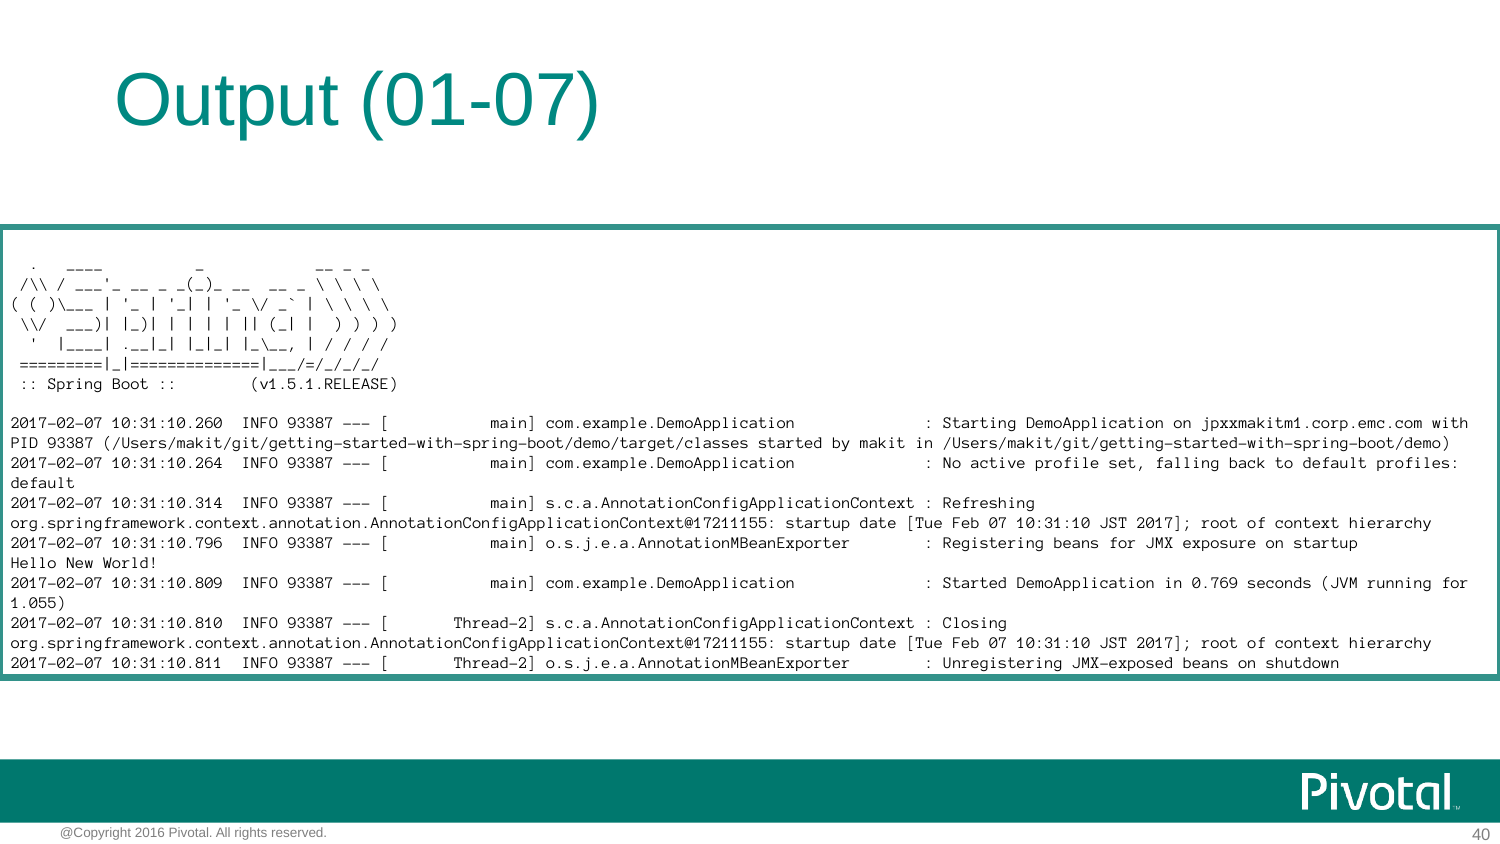

# Output (01-07)

  .   ____          _            __ _ _
 /\\ / ___'_ __ _ _(_)_ __  __ _ \ \ \ \
( ( )\___ | '_ | '_| | '_ \/ _` | \ \ \ \
 \\/  ___)| |_)| | | | | || (_| |  ) ) ) )
  '  |____| .__|_| |_|_| |_\__, | / / / /
 =========|_|==============|___/=/_/_/_/
 :: Spring Boot ::        (v1.5.1.RELEASE)

2017-02-07 10:31:10.260  INFO 93387 --- [           main] com.example.DemoApplication              : Starting DemoApplication on jpxxmakitm1.corp.emc.com with PID 93387 (/Users/makit/git/getting-started-with-spring-boot/demo/target/classes started by makit in /Users/makit/git/getting-started-with-spring-boot/demo)
2017-02-07 10:31:10.264  INFO 93387 --- [           main] com.example.DemoApplication              : No active profile set, falling back to default profiles: default
2017-02-07 10:31:10.314  INFO 93387 --- [           main] s.c.a.AnnotationConfigApplicationContext : Refreshing org.springframework.context.annotation.AnnotationConfigApplicationContext@17211155: startup date [Tue Feb 07 10:31:10 JST 2017]; root of context hierarchy
2017-02-07 10:31:10.796  INFO 93387 --- [           main] o.s.j.e.a.AnnotationMBeanExporter        : Registering beans for JMX exposure on startup
Hello New World!
2017-02-07 10:31:10.809  INFO 93387 --- [           main] com.example.DemoApplication              : Started DemoApplication in 0.769 seconds (JVM running for 1.055)
2017-02-07 10:31:10.810  INFO 93387 --- [       Thread-2] s.c.a.AnnotationConfigApplicationContext : Closing org.springframework.context.annotation.AnnotationConfigApplicationContext@17211155: startup date [Tue Feb 07 10:31:10 JST 2017]; root of context hierarchy
2017-02-07 10:31:10.811  INFO 93387 --- [       Thread-2] o.s.j.e.a.AnnotationMBeanExporter        : Unregistering JMX-exposed beans on shutdown